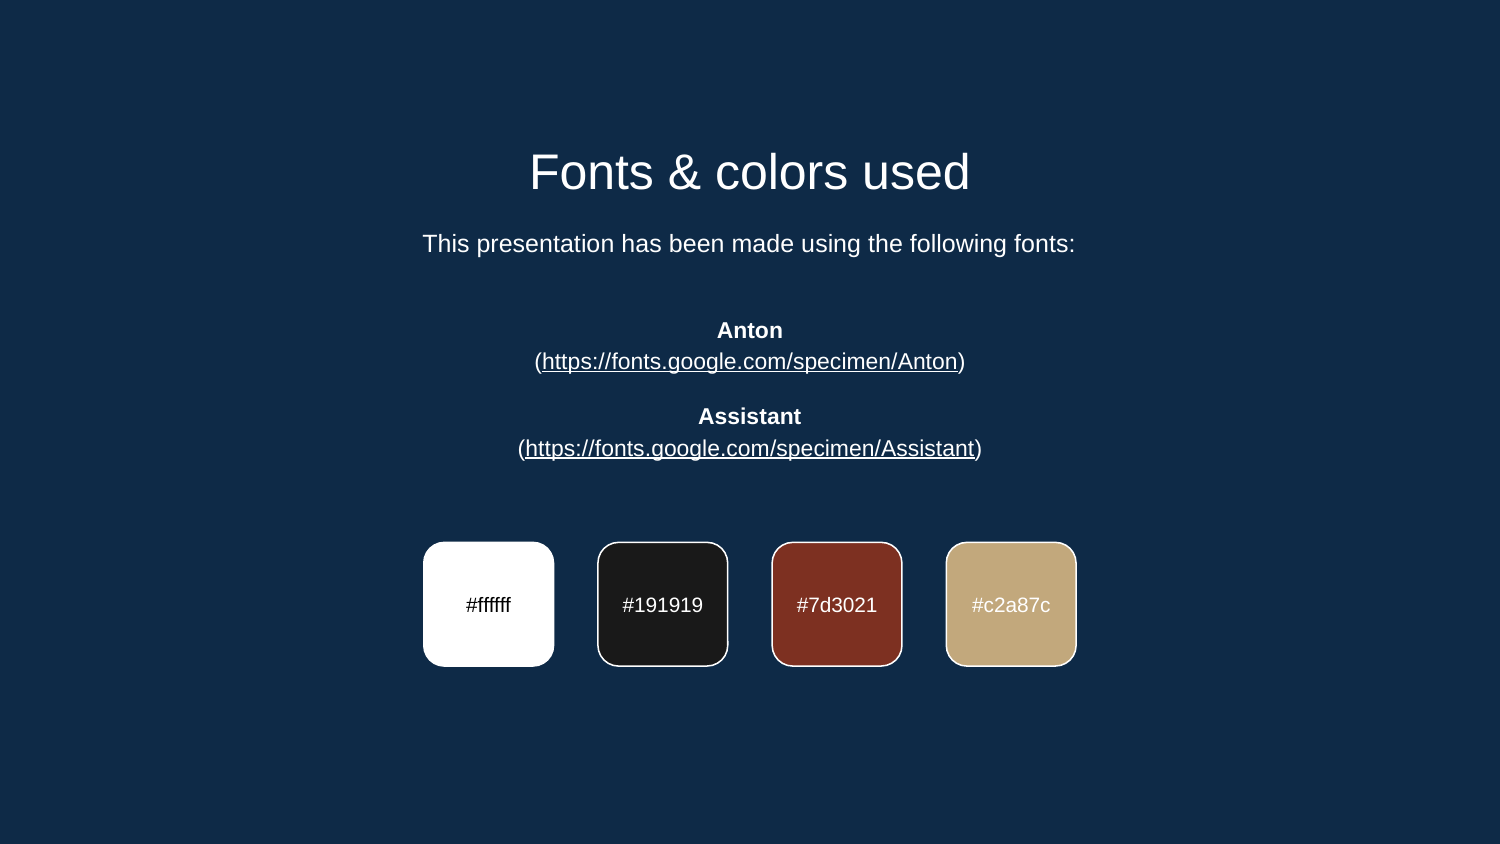

Fonts & colors used
This presentation has been made using the following fonts:

Anton
(https://fonts.google.com/specimen/Anton)

Assistant
(https://fonts.google.com/specimen/Assistant)

#ffffff
#191919
#7d3021
#c2a87c